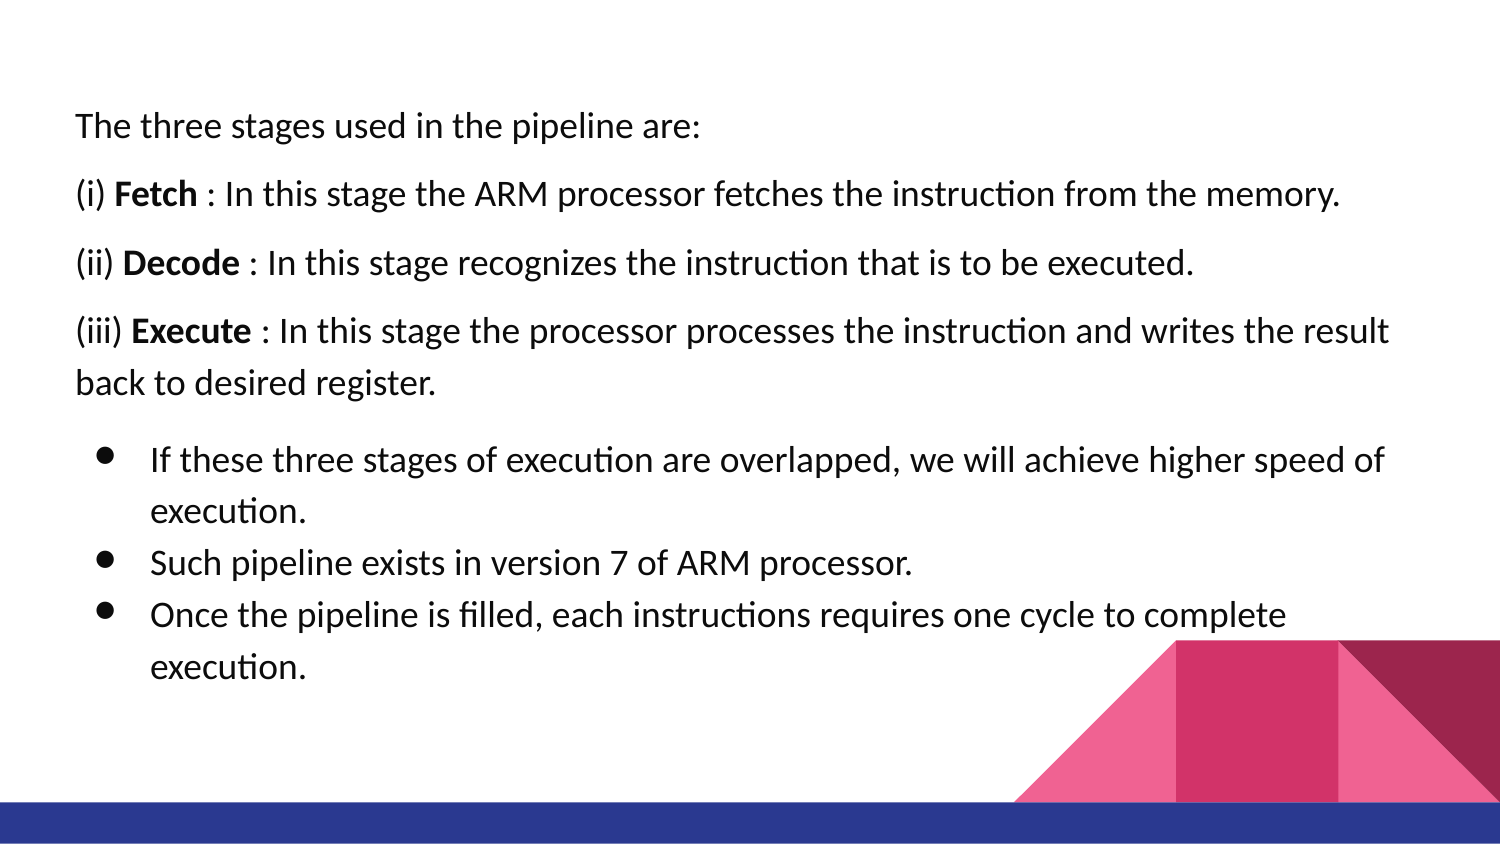

The three stages used in the pipeline are:
(i) Fetch : In this stage the ARM processor fetches the instruction from the memory.
(ii) Decode : In this stage recognizes the instruction that is to be executed.
(iii) Execute : In this stage the processor processes the instruction and writes the result back to desired register.
If these three stages of execution are overlapped, we will achieve higher speed of execution.
Such pipeline exists in version 7 of ARM processor.
Once the pipeline is filled, each instructions requires one cycle to complete execution.